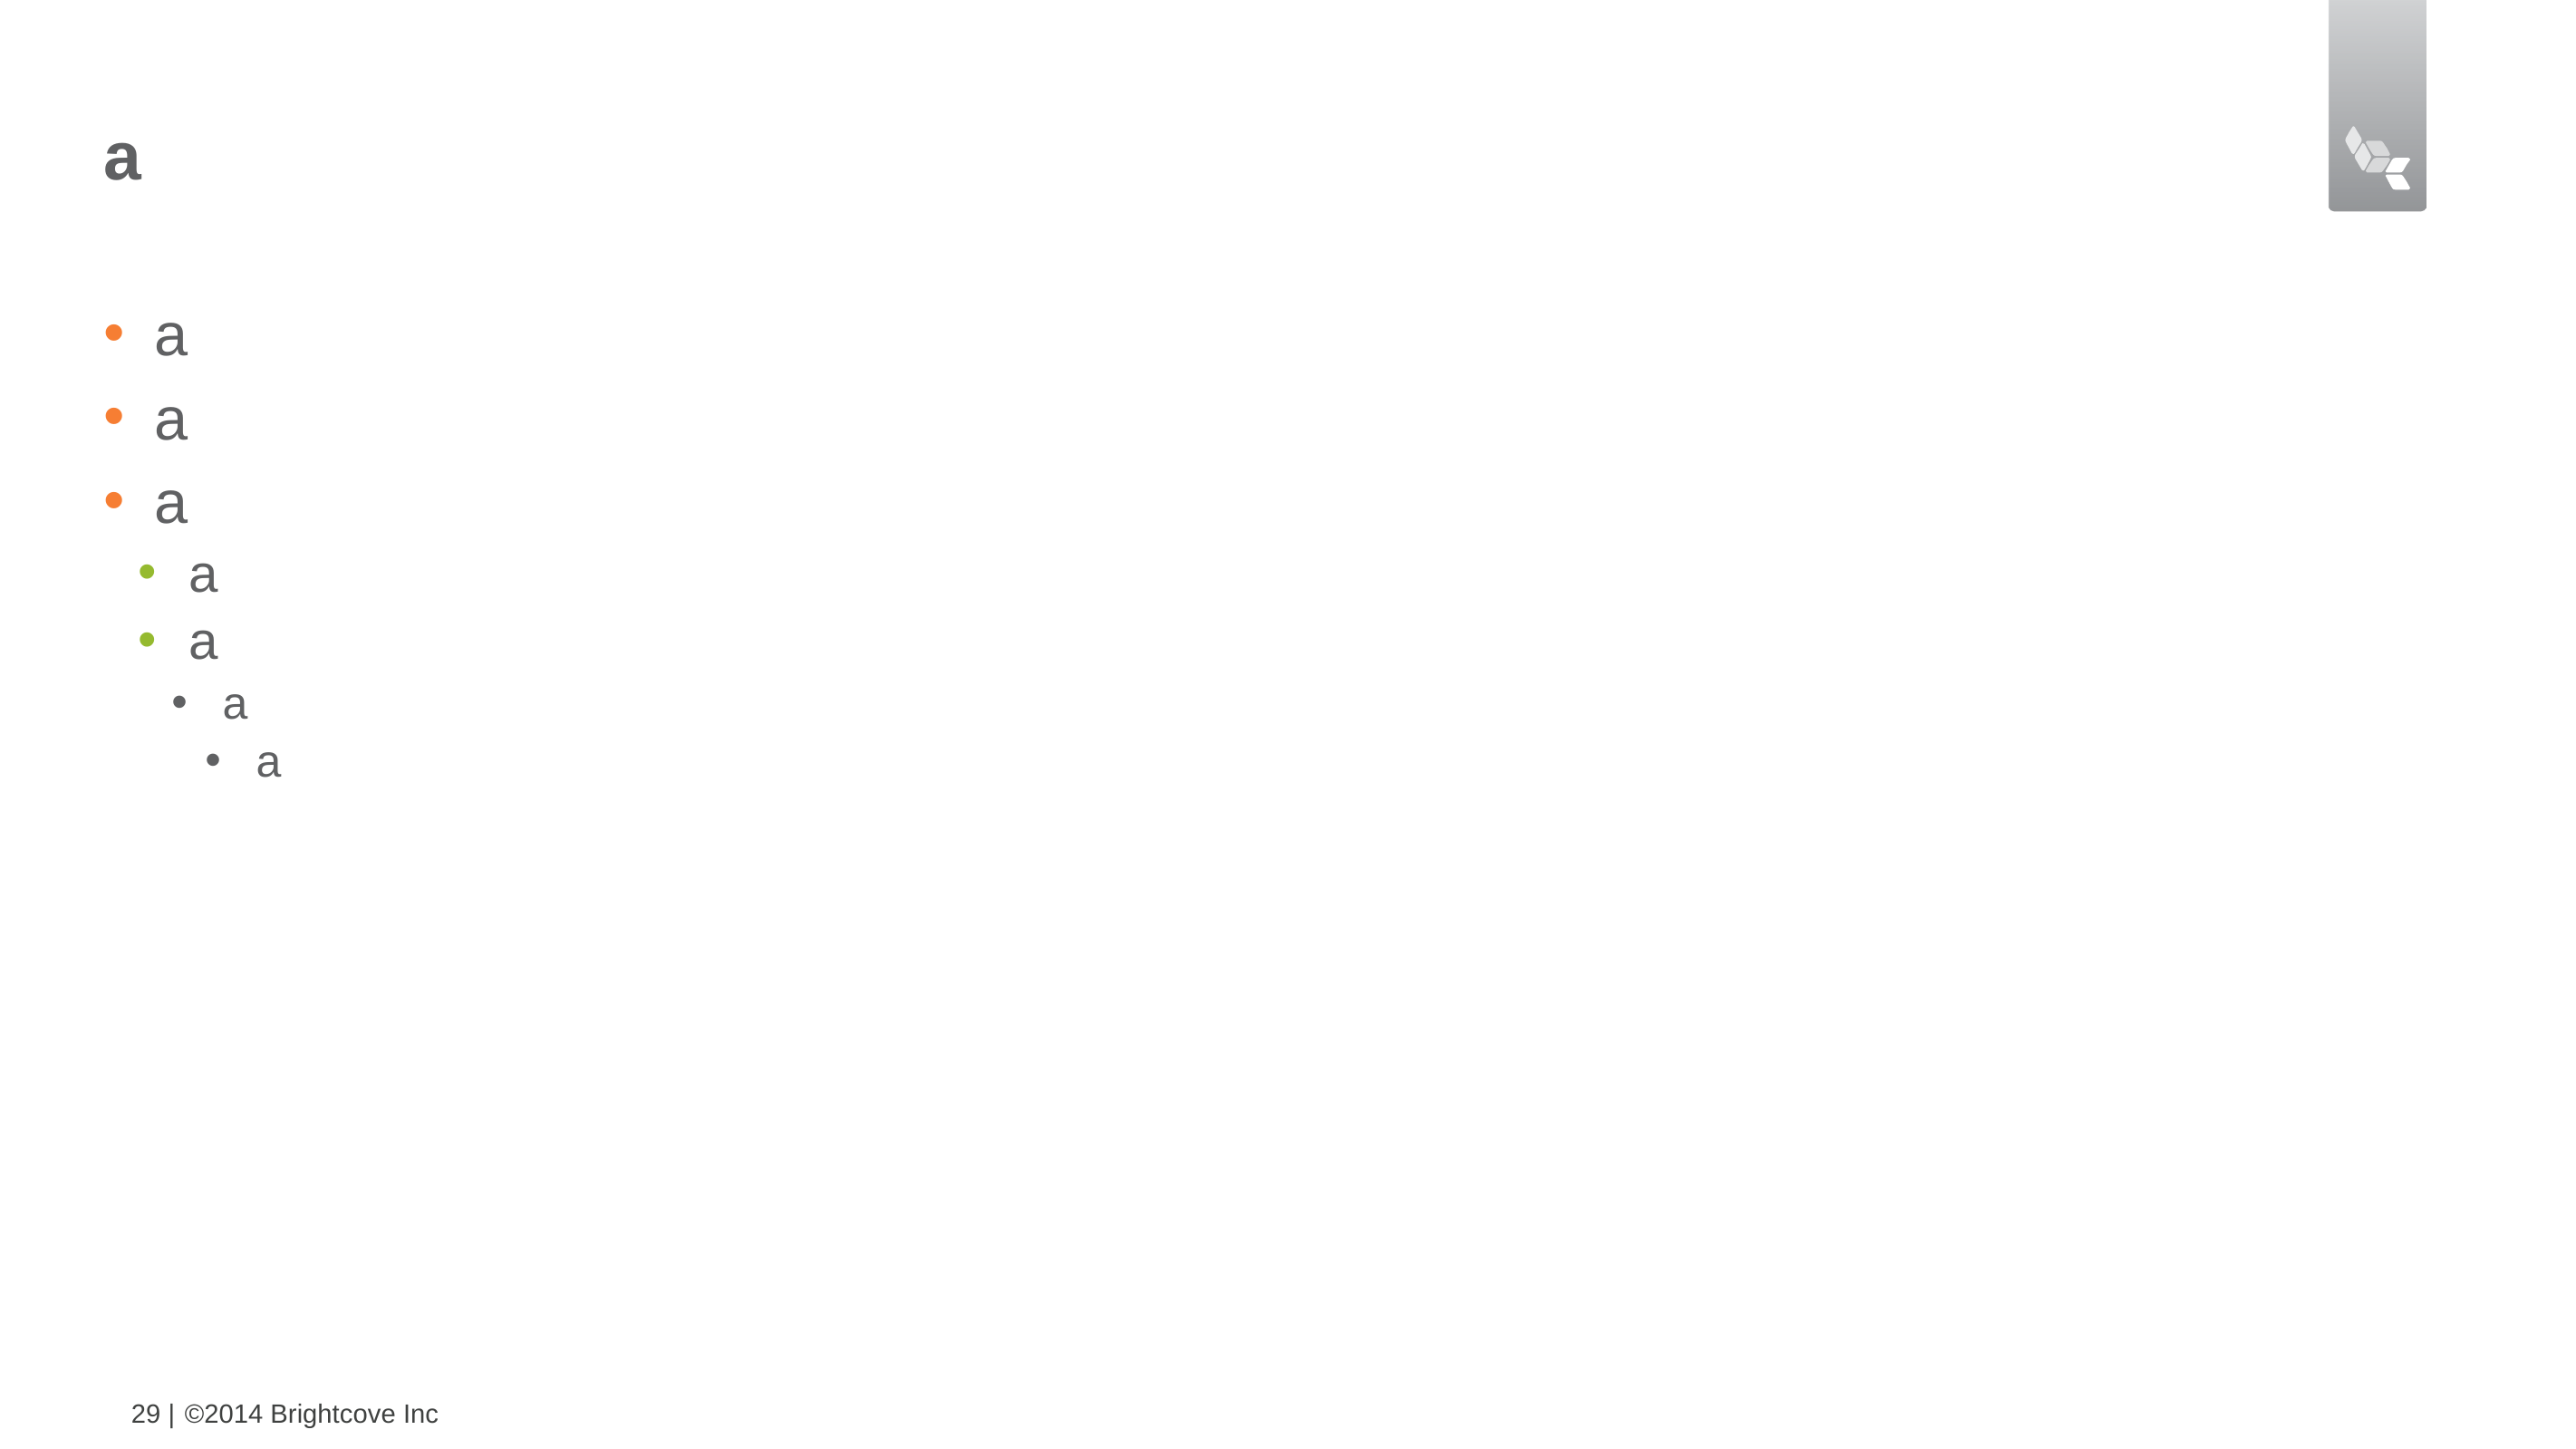

# a
a
a
a
a
a
a
a
29 |
©2014 Brightcove Inc